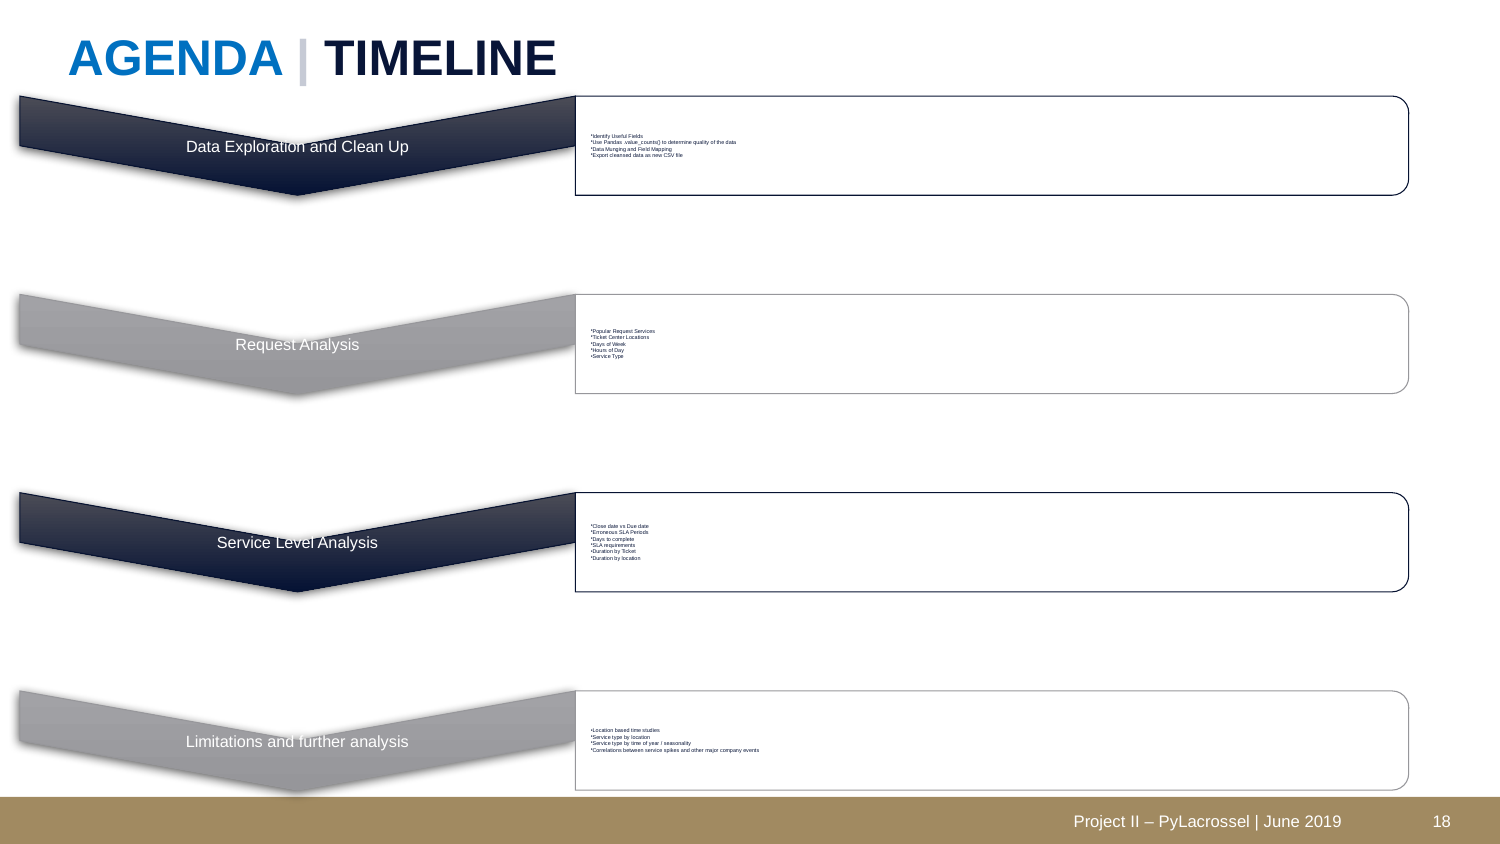

AGENDA | Timeline

Data Exploration and Clean Up
Identify Useful Fields
Data Munging and Field Mapping
Request Analysis
Popular Request Services
Days of Week
Service Level Analysis
Close date vs Due date
Duration by Ticket
Limitations and further analysis
Use Pandas .value_counts() to determine quality of the data
Export cleansed data as new CSV file
Ticket Center Locations
Hours of Day
Service Type
Erroneous SLA Periods
Days to complete
SLA requirements
Duration by location
Location based time studies
Service type by location
Service type by time of year / seasonality
Correlations between service spikes and other major company events